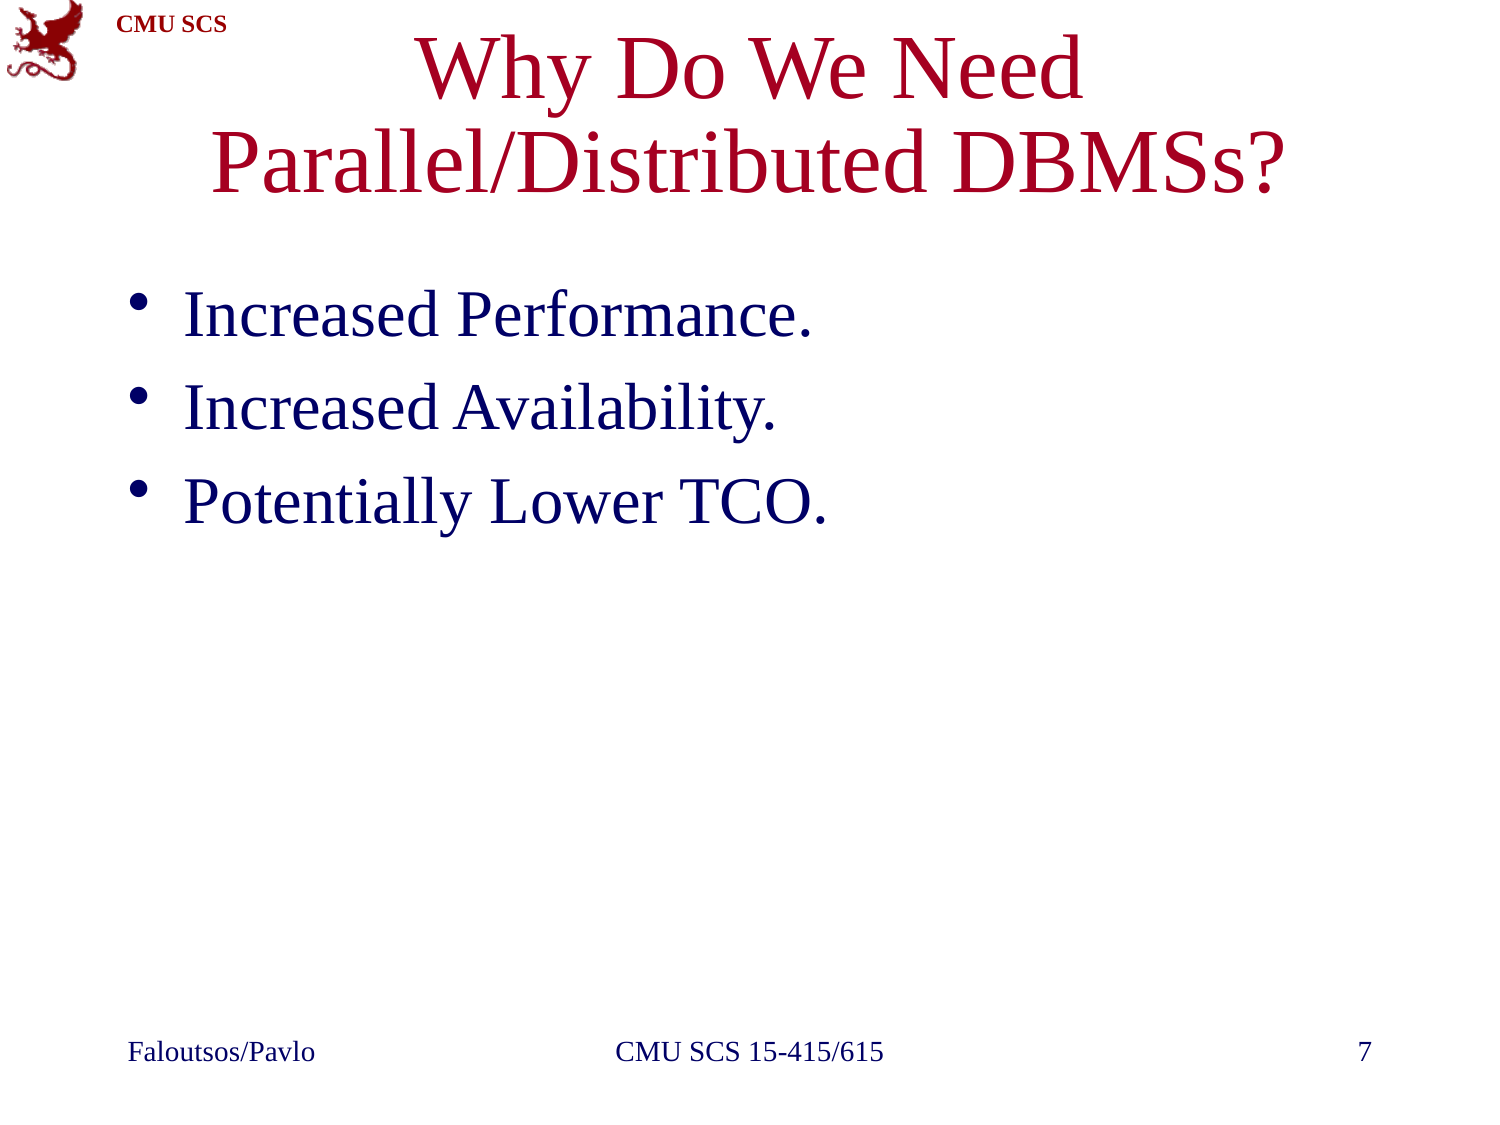

# Why Do We Need Parallel/Distributed DBMSs?
Increased Performance.
Increased Availability.
Potentially Lower TCO.
Faloutsos/Pavlo
CMU SCS 15-415/615
7